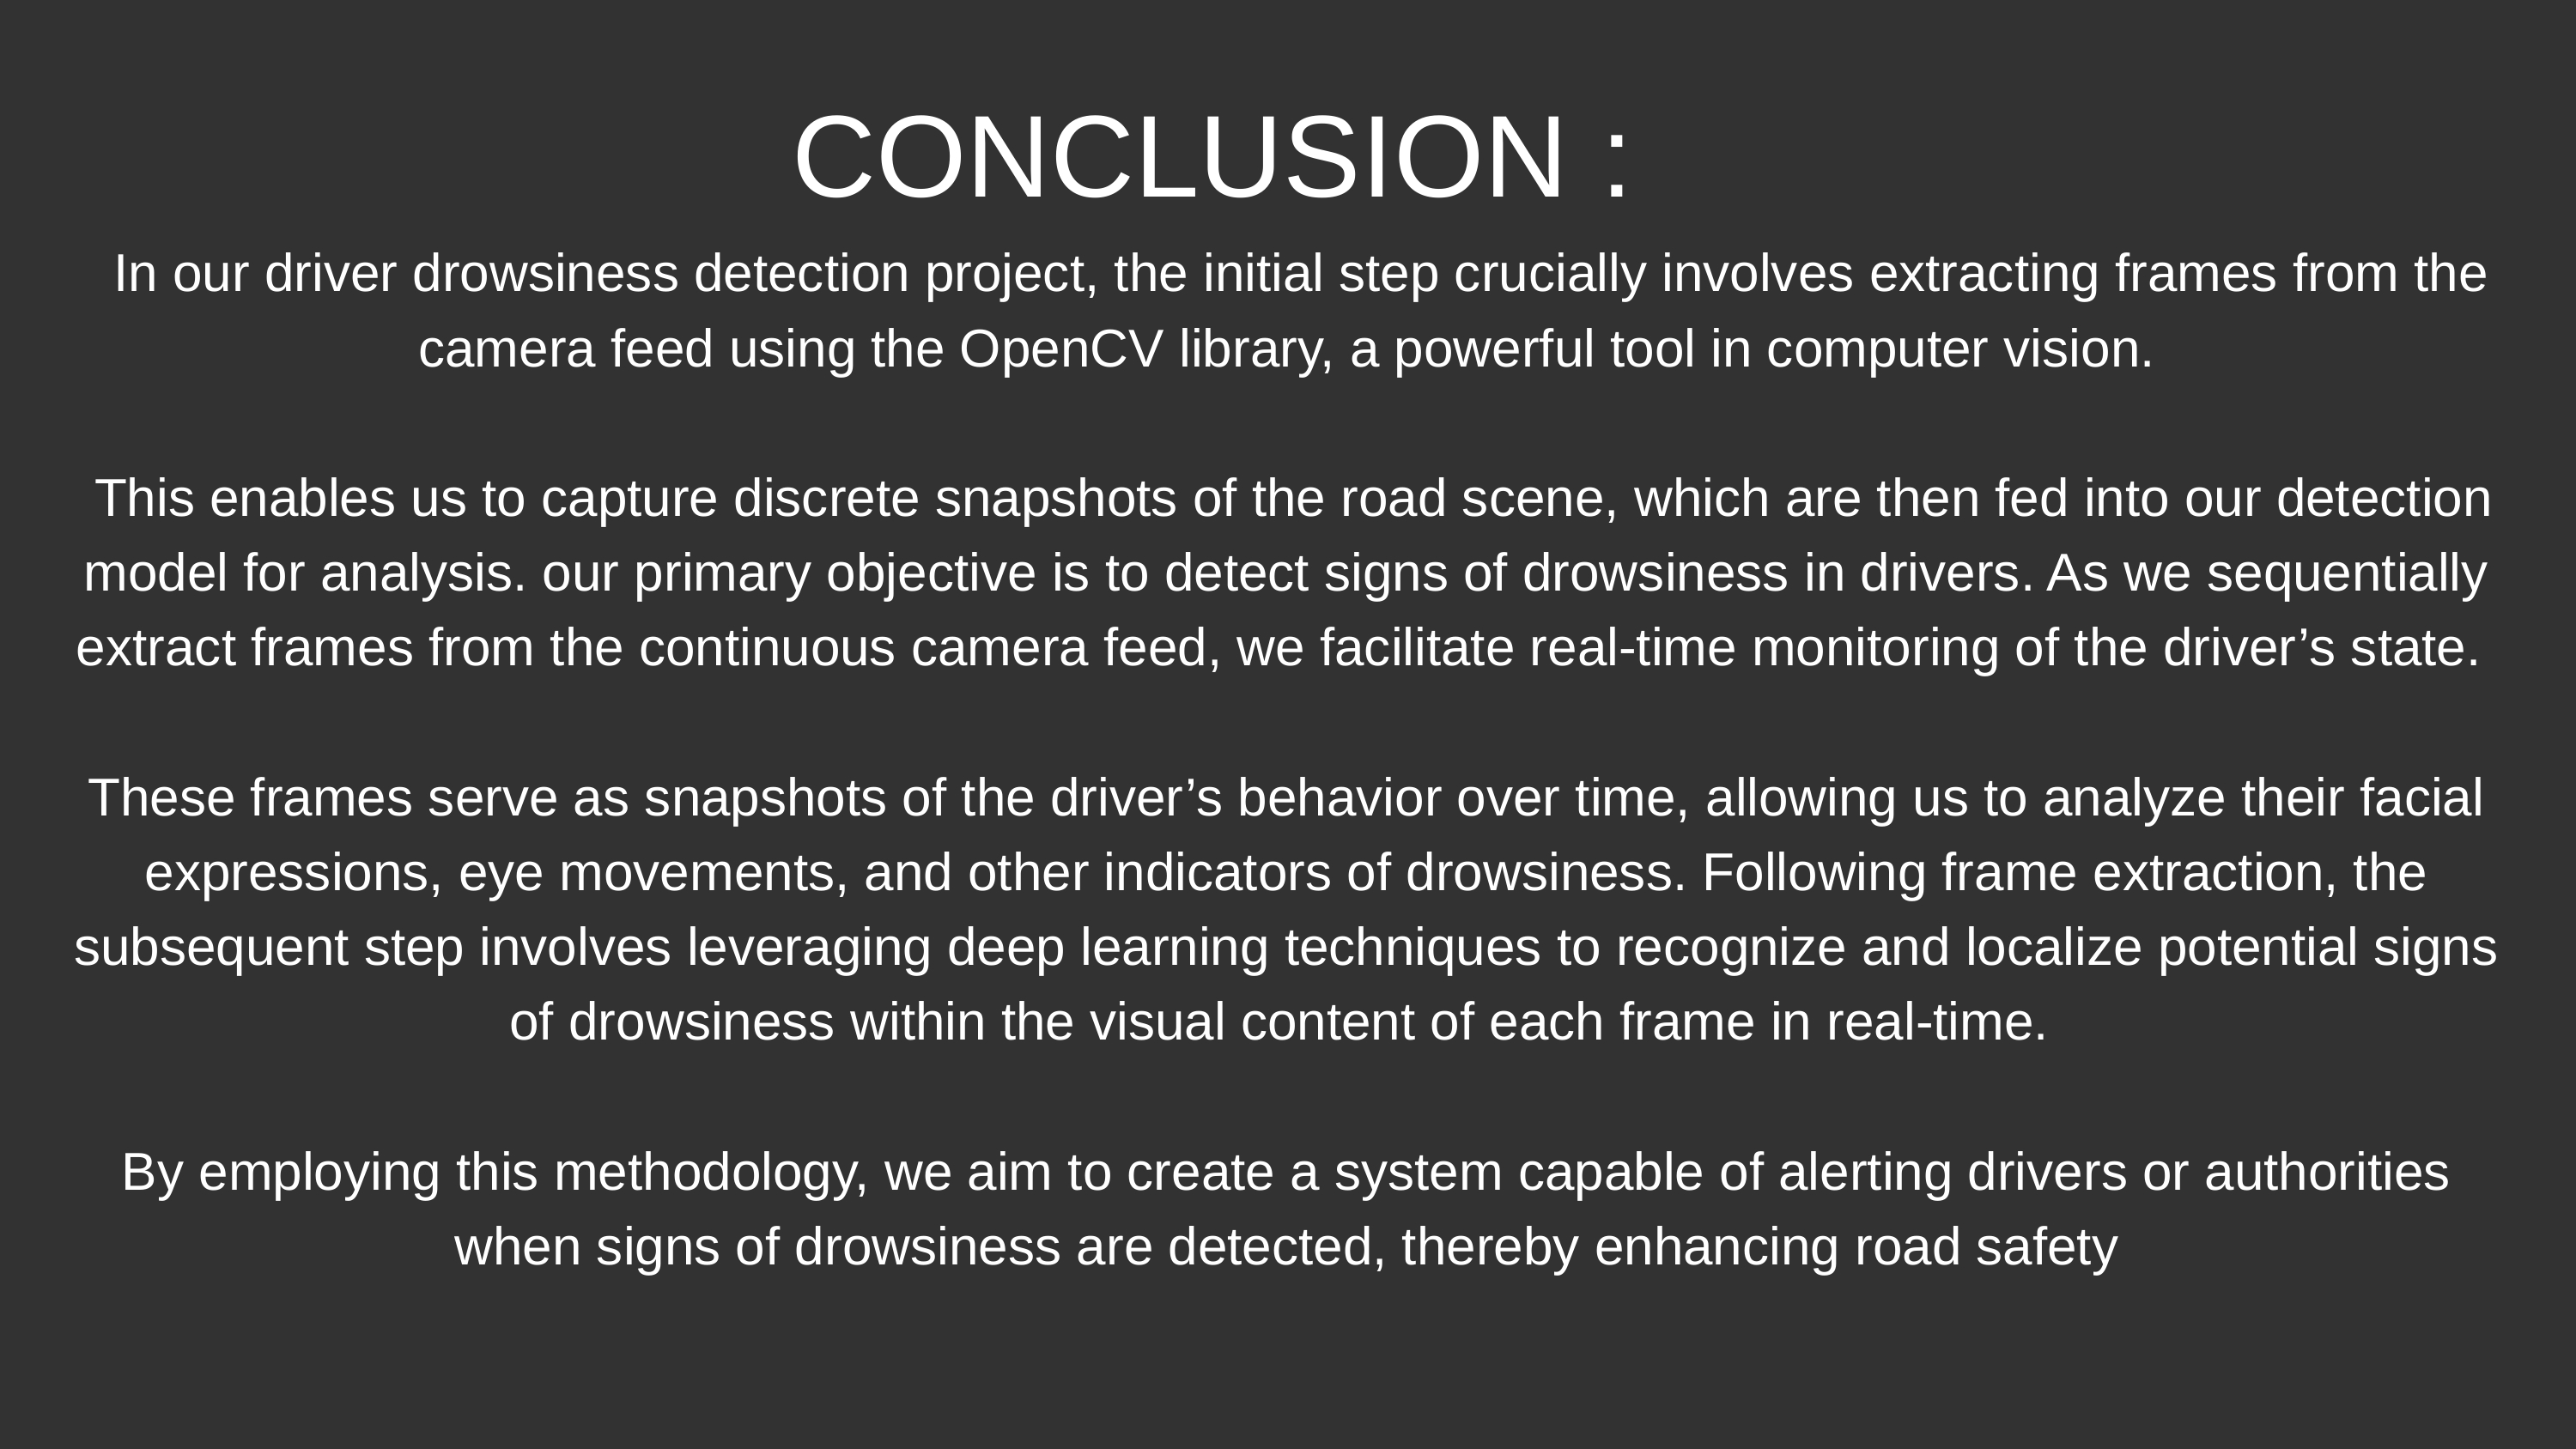

CONCLUSION :
  In our driver drowsiness detection project, the initial step crucially involves extracting frames from the camera feed using the OpenCV library, a powerful tool in computer vision.

 This enables us to capture discrete snapshots of the road scene, which are then fed into our detection model for analysis. our primary objective is to detect signs of drowsiness in drivers. As we sequentially extract frames from the continuous camera feed, we facilitate real-time monitoring of the driver’s state.

These frames serve as snapshots of the driver’s behavior over time, allowing us to analyze their facial expressions, eye movements, and other indicators of drowsiness. Following frame extraction, the subsequent step involves leveraging deep learning techniques to recognize and localize potential signs of drowsiness within the visual content of each frame in real-time.

By employing this methodology, we aim to create a system capable of alerting drivers or authorities when signs of drowsiness are detected, thereby enhancing road safety